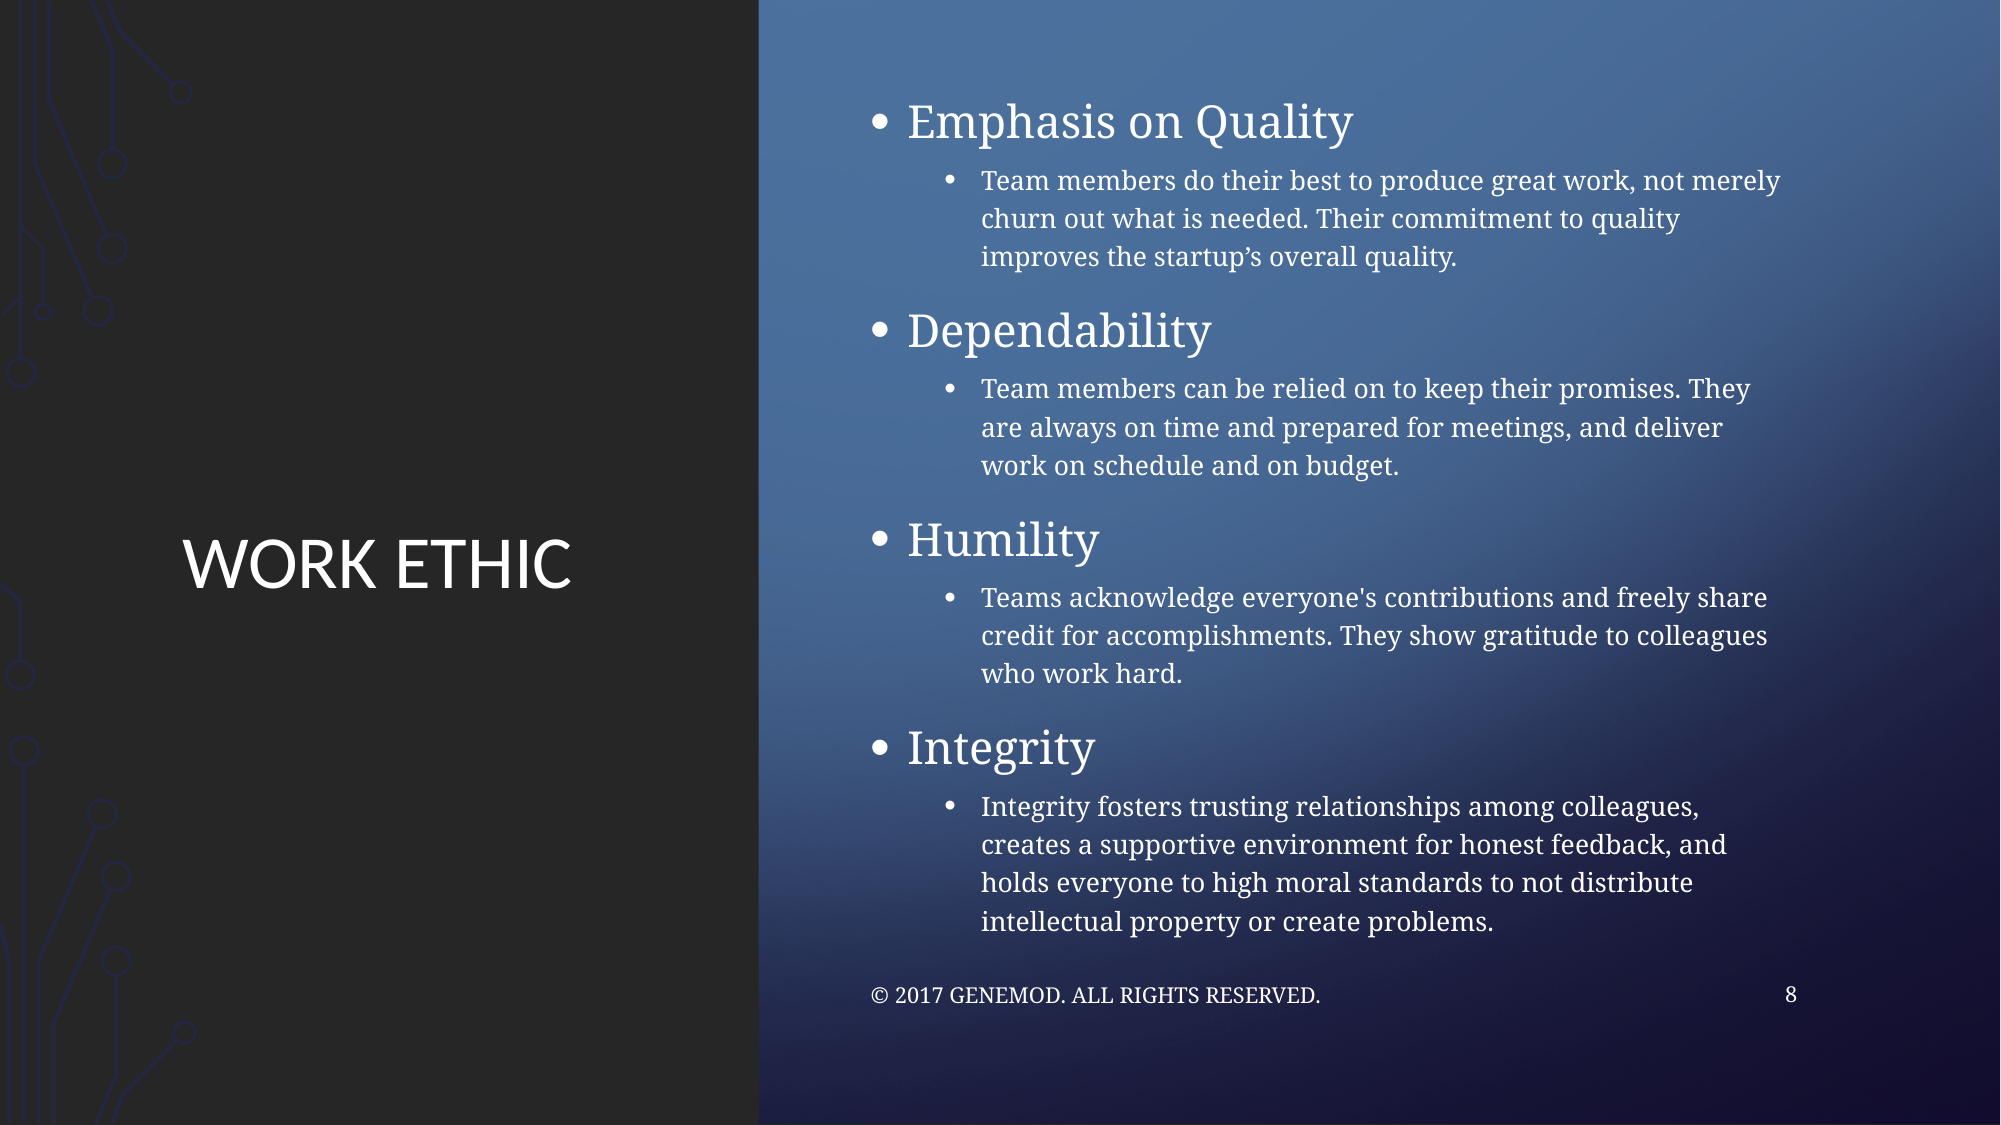

Emphasis on Quality
Team members do their best to produce great work, not merely churn out what is needed. Their commitment to quality improves the startup’s overall quality.
Dependability
Team members can be relied on to keep their promises. They are always on time and prepared for meetings, and deliver work on schedule and on budget.
Humility
Teams acknowledge everyone's contributions and freely share credit for accomplishments. They show gratitude to colleagues who work hard.
Integrity
Integrity fosters trusting relationships among colleagues, creates a supportive environment for honest feedback, and holds everyone to high moral standards to not distribute intellectual property or create problems.

# work ethic
8
© 2017 GENEMOD. All rights reserved.